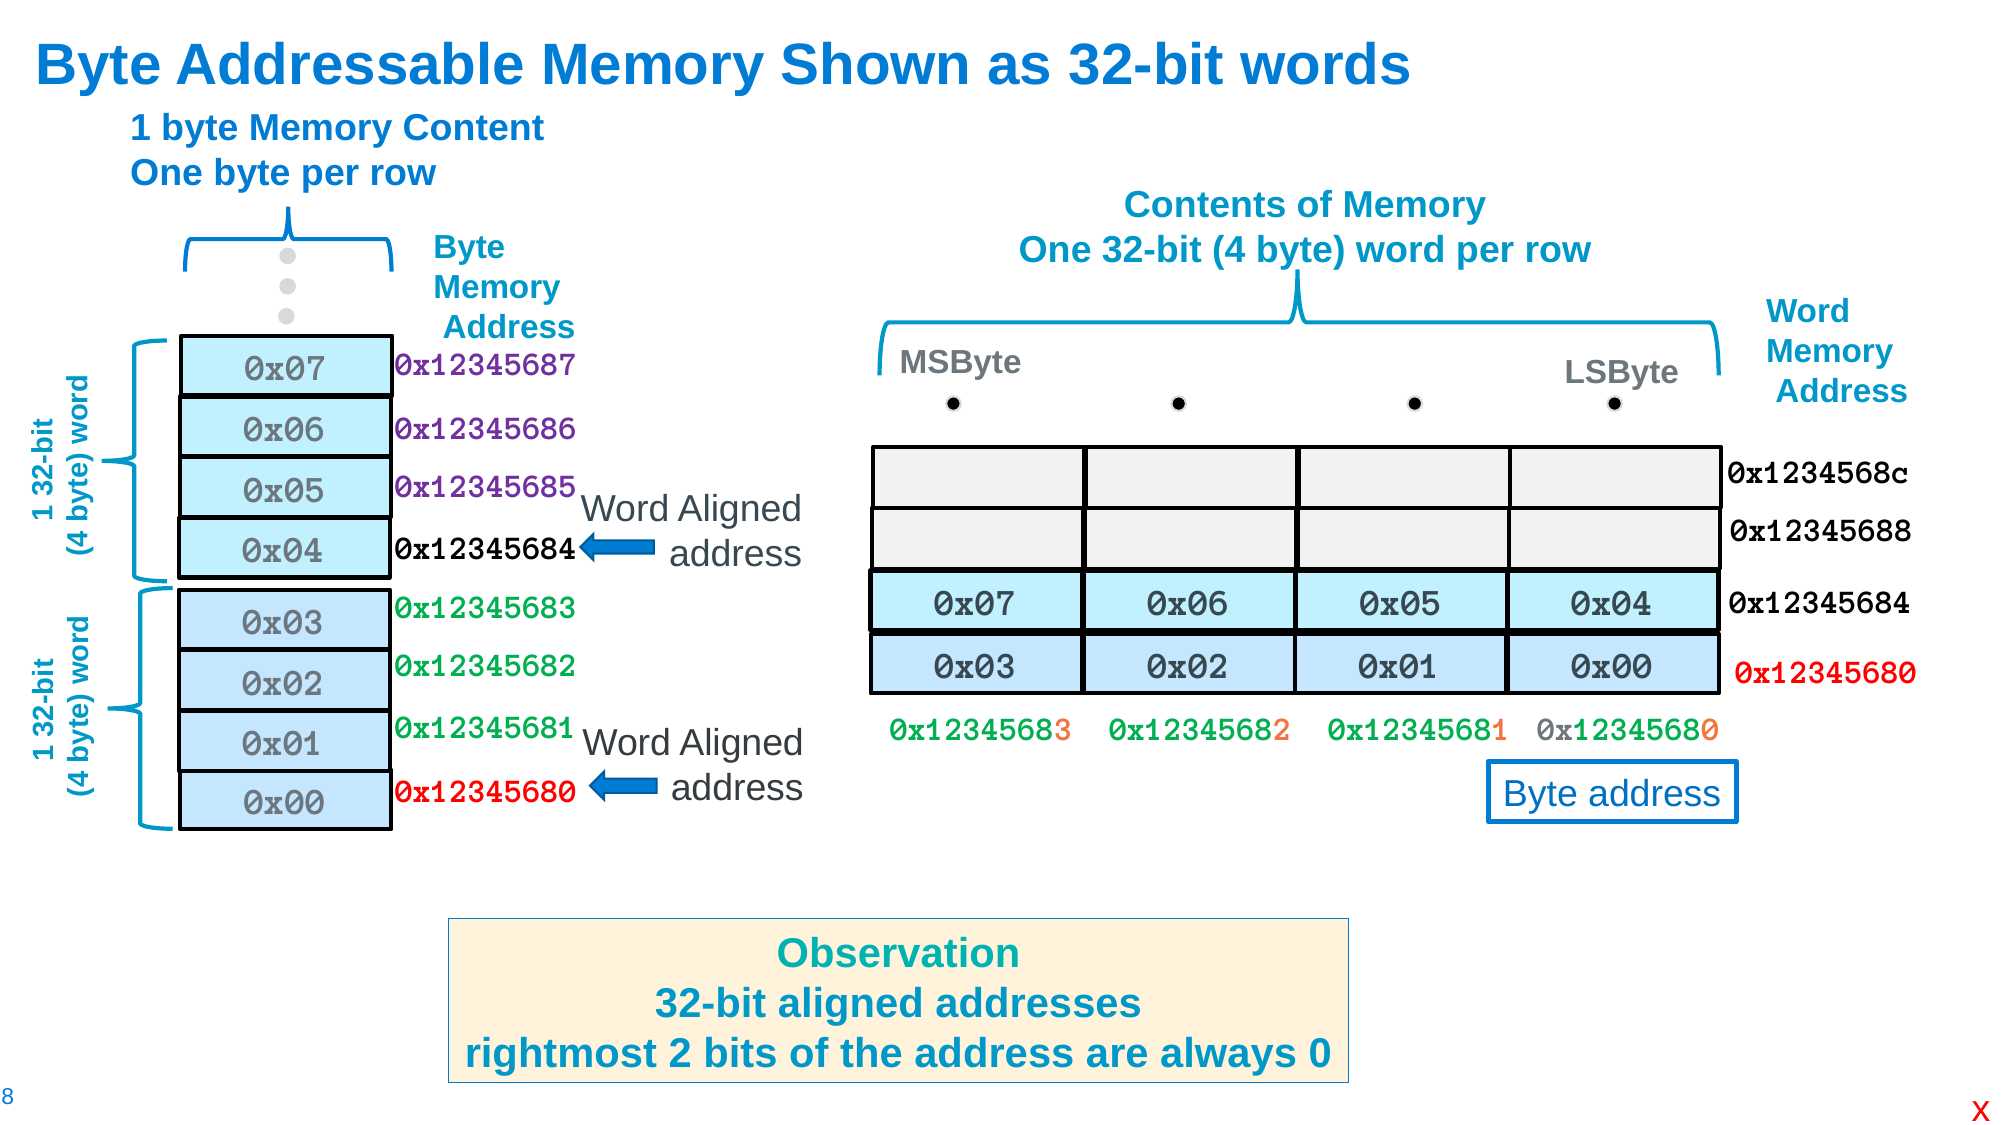

# Byte Addressable Memory Shown as 32-bit words
1 byte Memory Content
One byte per row

Byte
Memory
 Address

0x12345687
0x07

0x06
0x12345686
1 32-bit
(4 byte) word
0x05
0x12345685
0x04
0x12345684
0x12345683

0x03
0x12345682
0x02
1 32-bit
(4 byte) word
0x12345681
0x01
0x12345680
0x00

Contents of Memory
One 32-bit (4 byte) word per row
MSByte
LSByte

0x07
0x06
0x05
0x04
0x12345684
0x03
0x02
0x01
0x00
0x12345680
0x12345683
0x12345682
0x12345681
0x12345680
Byte address
Word
Memory
 Address
0x1234568c
0x12345688
Word Aligned address

Word Aligned address

Observation
32-bit aligned addresses
rightmost 2 bits of the address are always 0
x